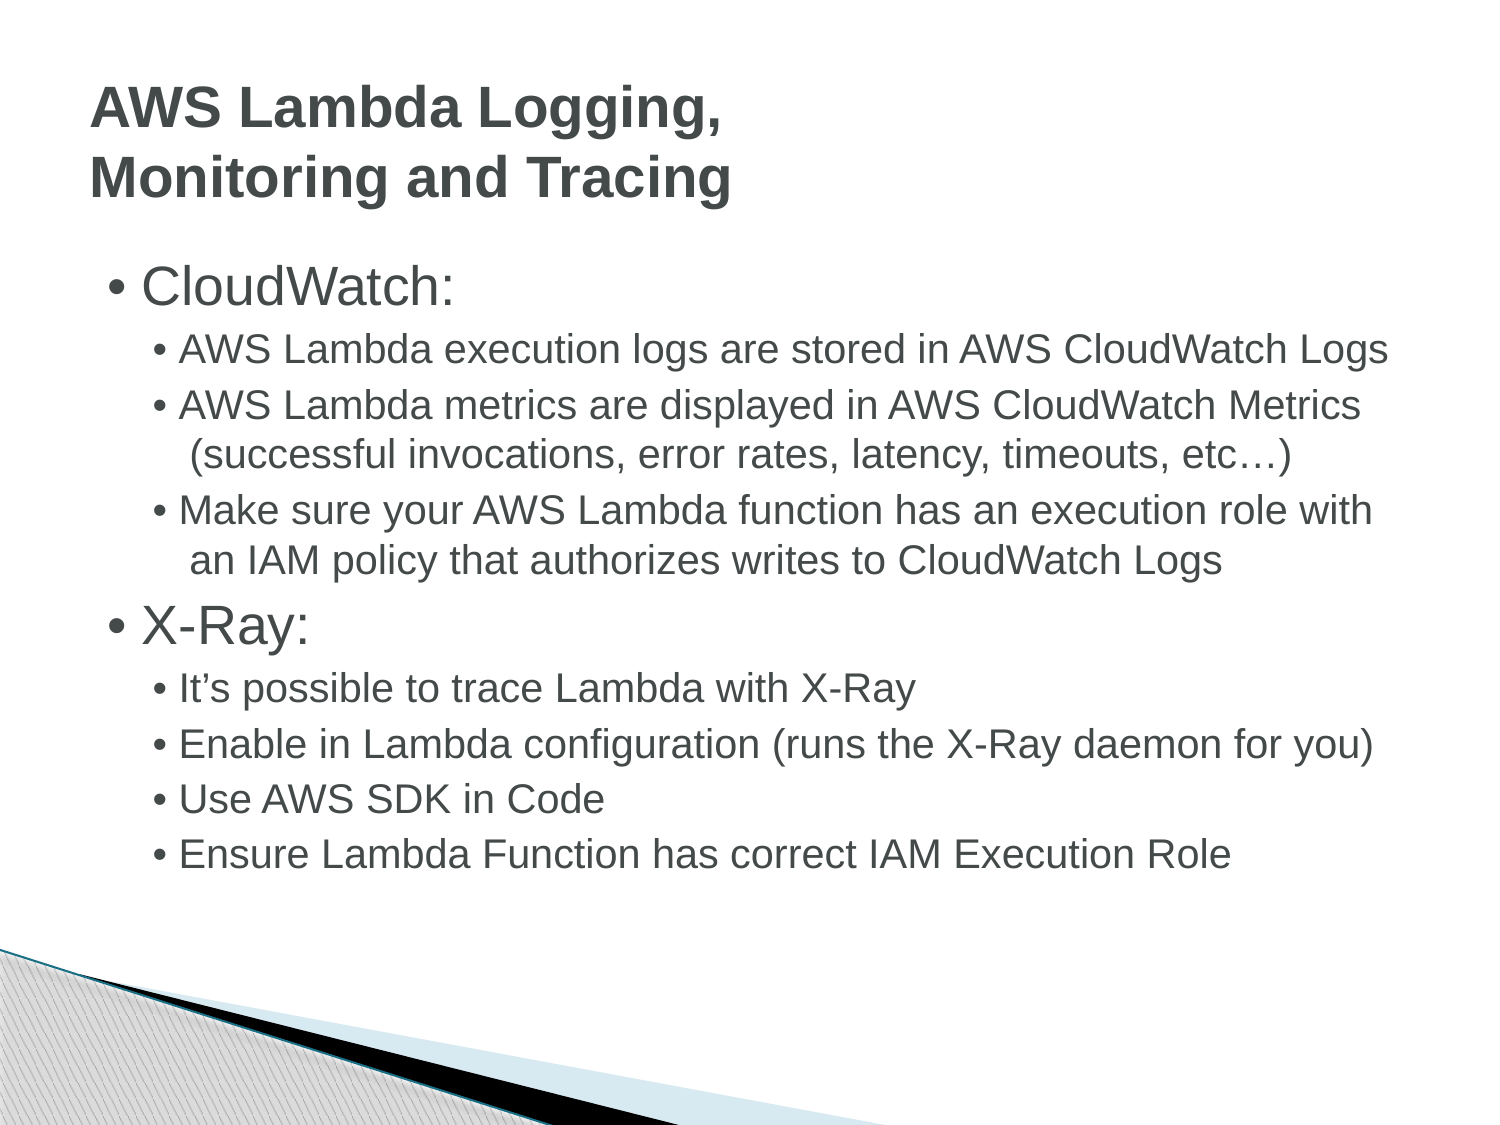

# AWS Lambda Logging, Monitoring and Tracing
• CloudWatch:
• AWS Lambda execution logs are stored in AWS CloudWatch Logs
• AWS Lambda metrics are displayed in AWS CloudWatch Metrics (successful invocations, error rates, latency, timeouts, etc…)
• Make sure your AWS Lambda function has an execution role with an IAM policy that authorizes writes to CloudWatch Logs
• X-Ray:
• It’s possible to trace Lambda with X-Ray
• Enable in Lambda configuration (runs the X-Ray daemon for you)
• Use AWS SDK in Code
• Ensure Lambda Function has correct IAM Execution Role